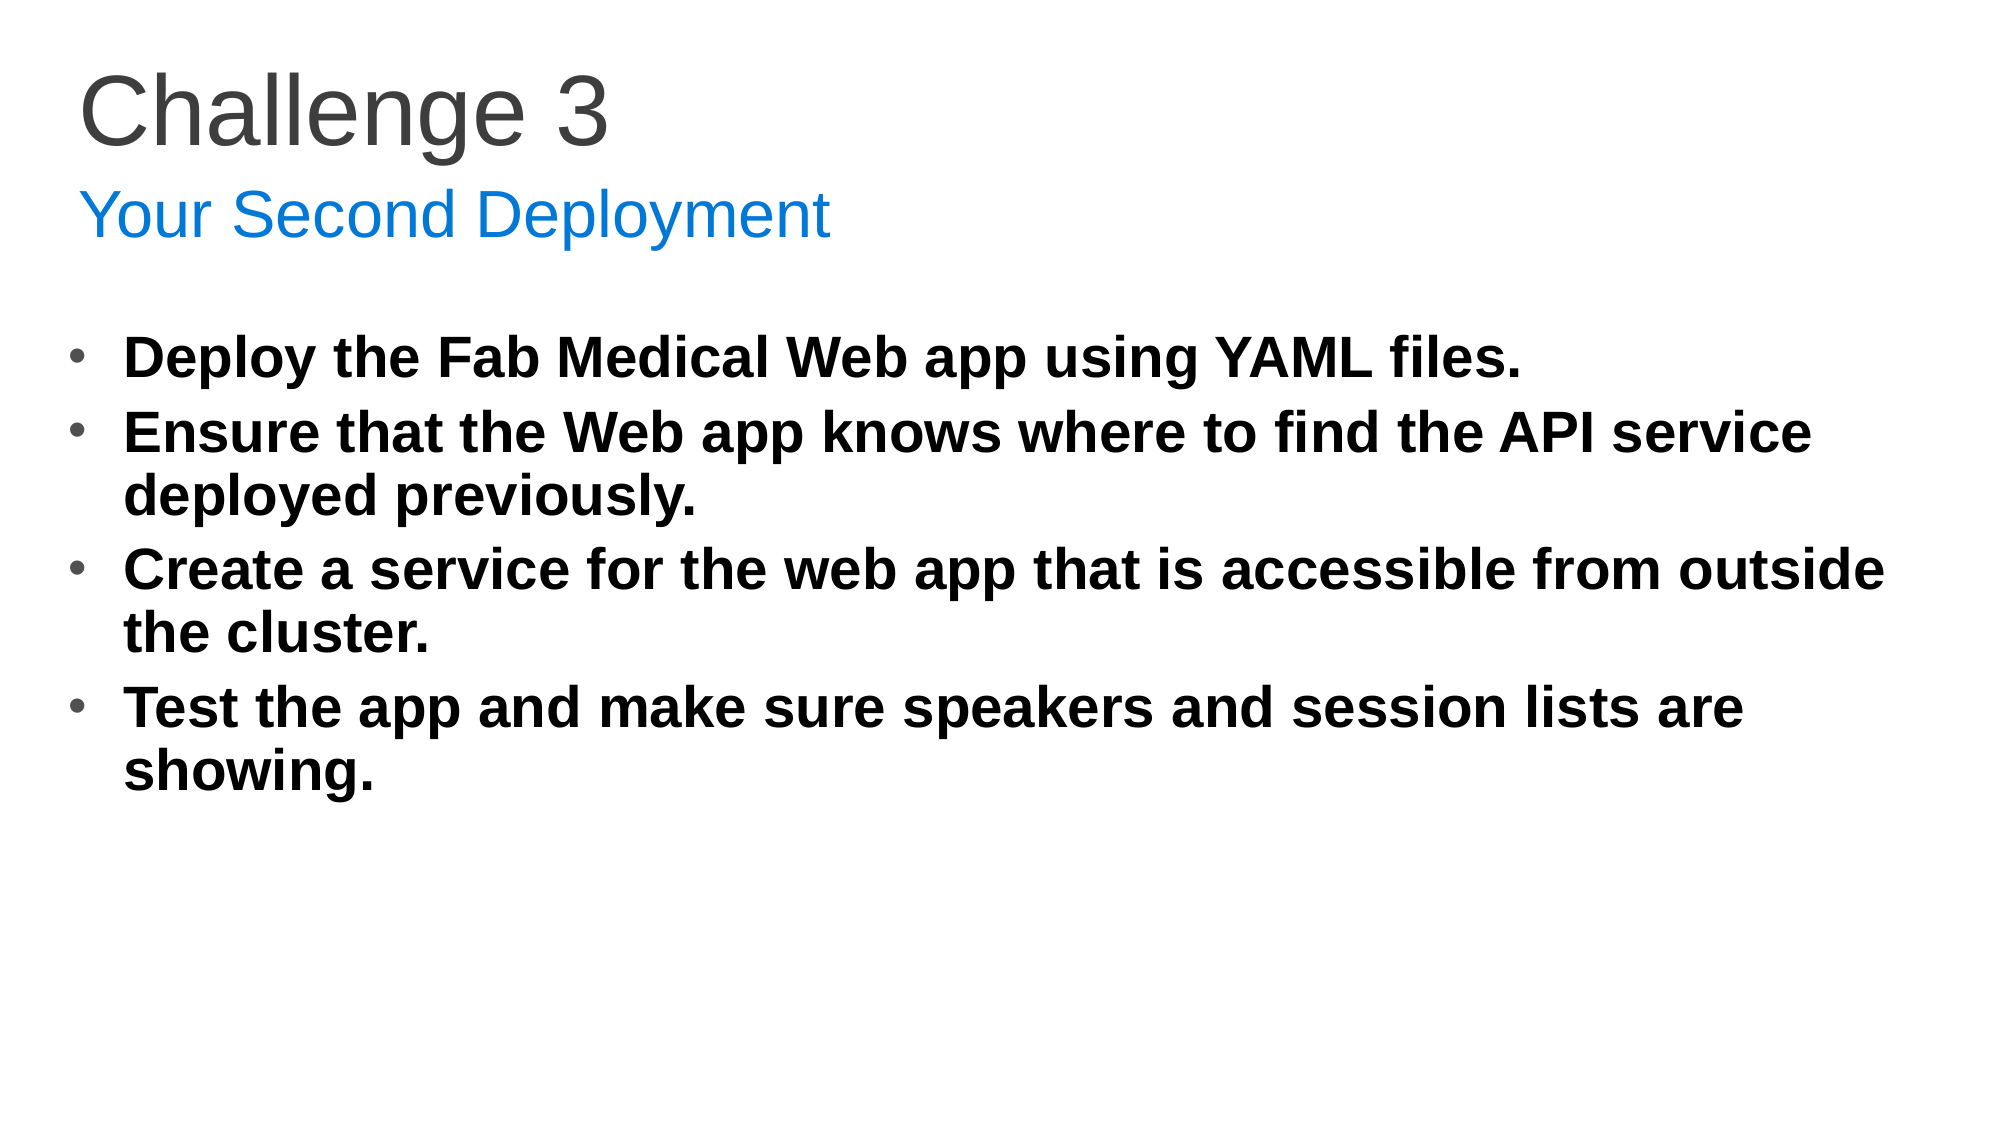

Challenge 3
Your Second Deployment
Deploy the Fab Medical Web app using YAML files.
Ensure that the Web app knows where to find the API service deployed previously.
Create a service for the web app that is accessible from outside the cluster.
Test the app and make sure speakers and session lists are showing.